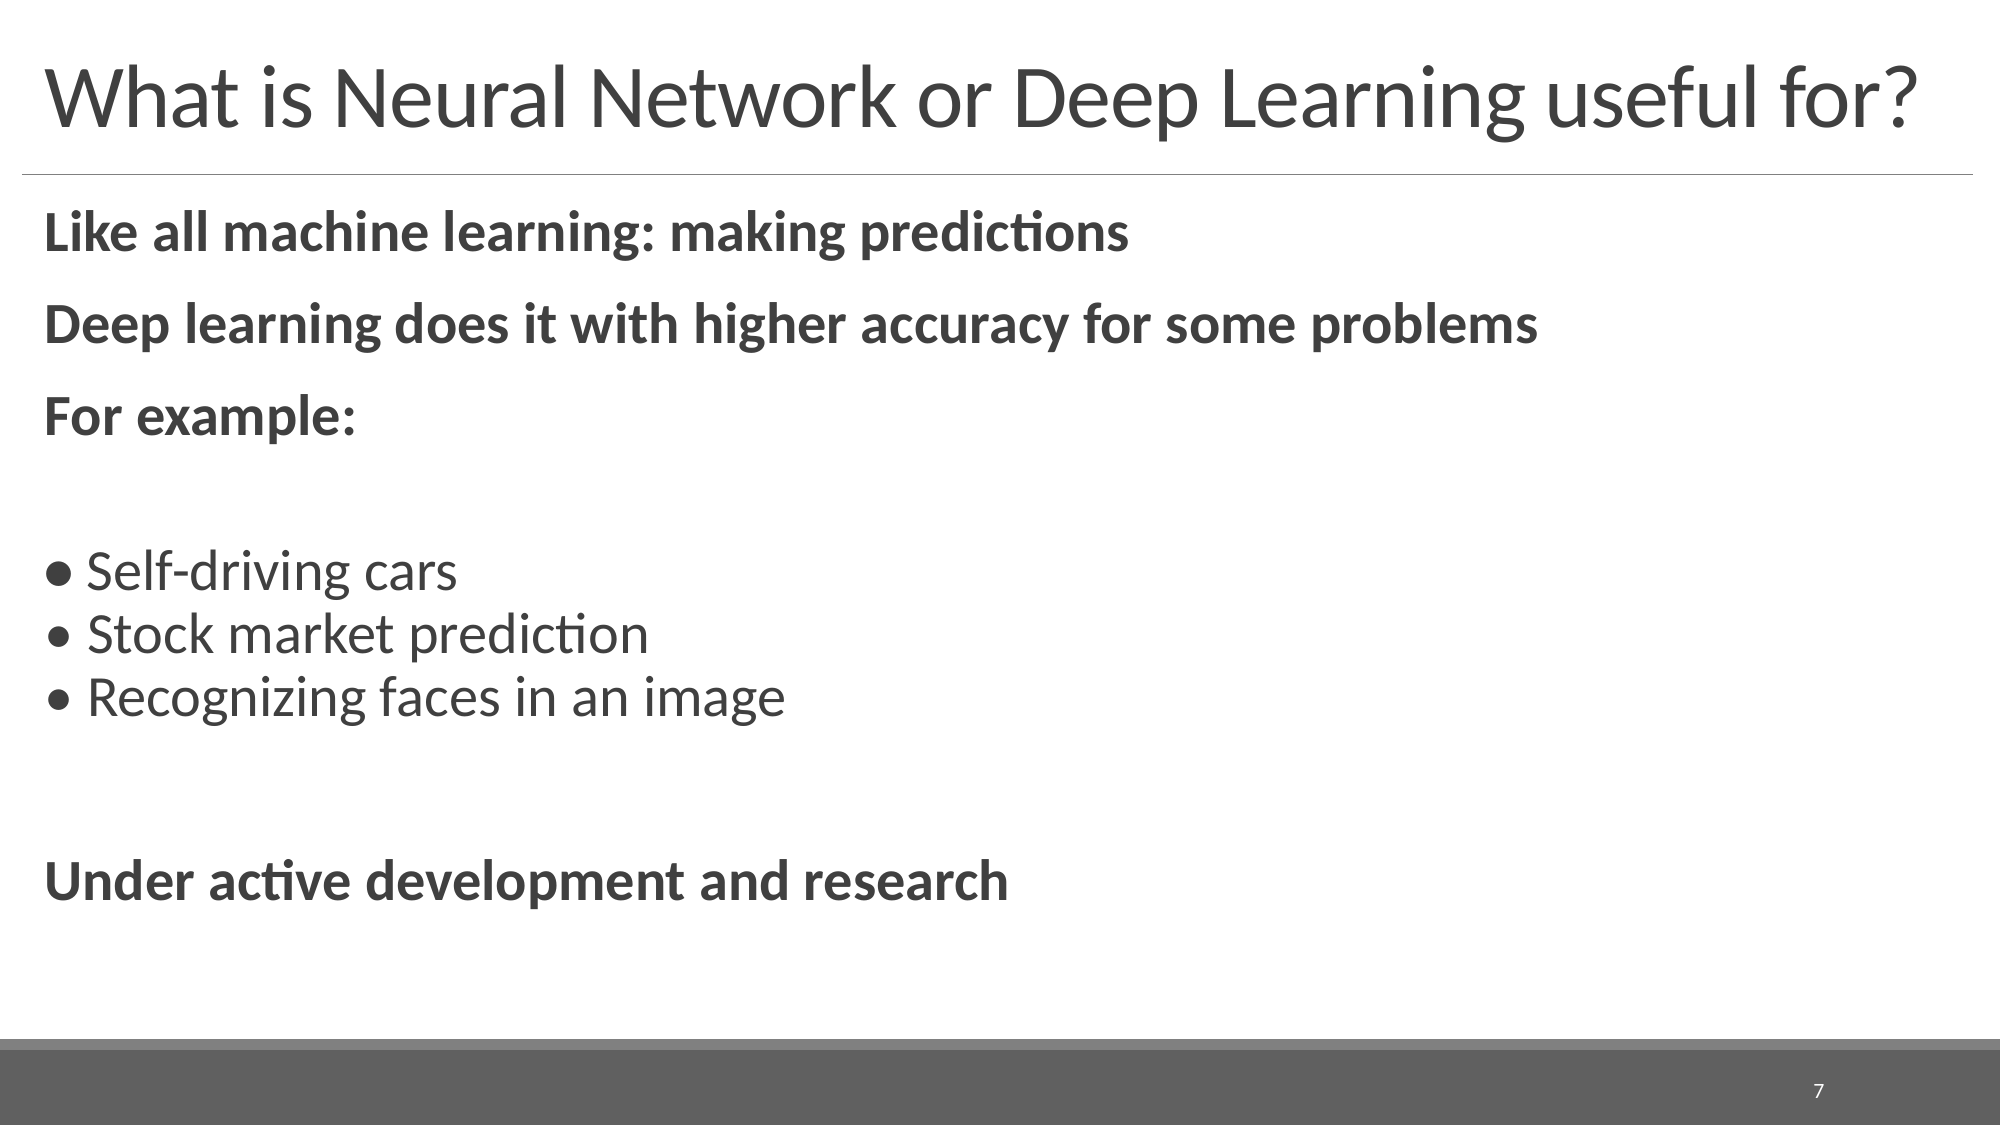

# What is Neural Network or Deep Learning useful for?
Like all machine learning: making predictions
Deep learning does it with higher accuracy for some problems
For example:
• Self-driving cars
• Stock market prediction
• Recognizing faces in an image

Under active development and research

7